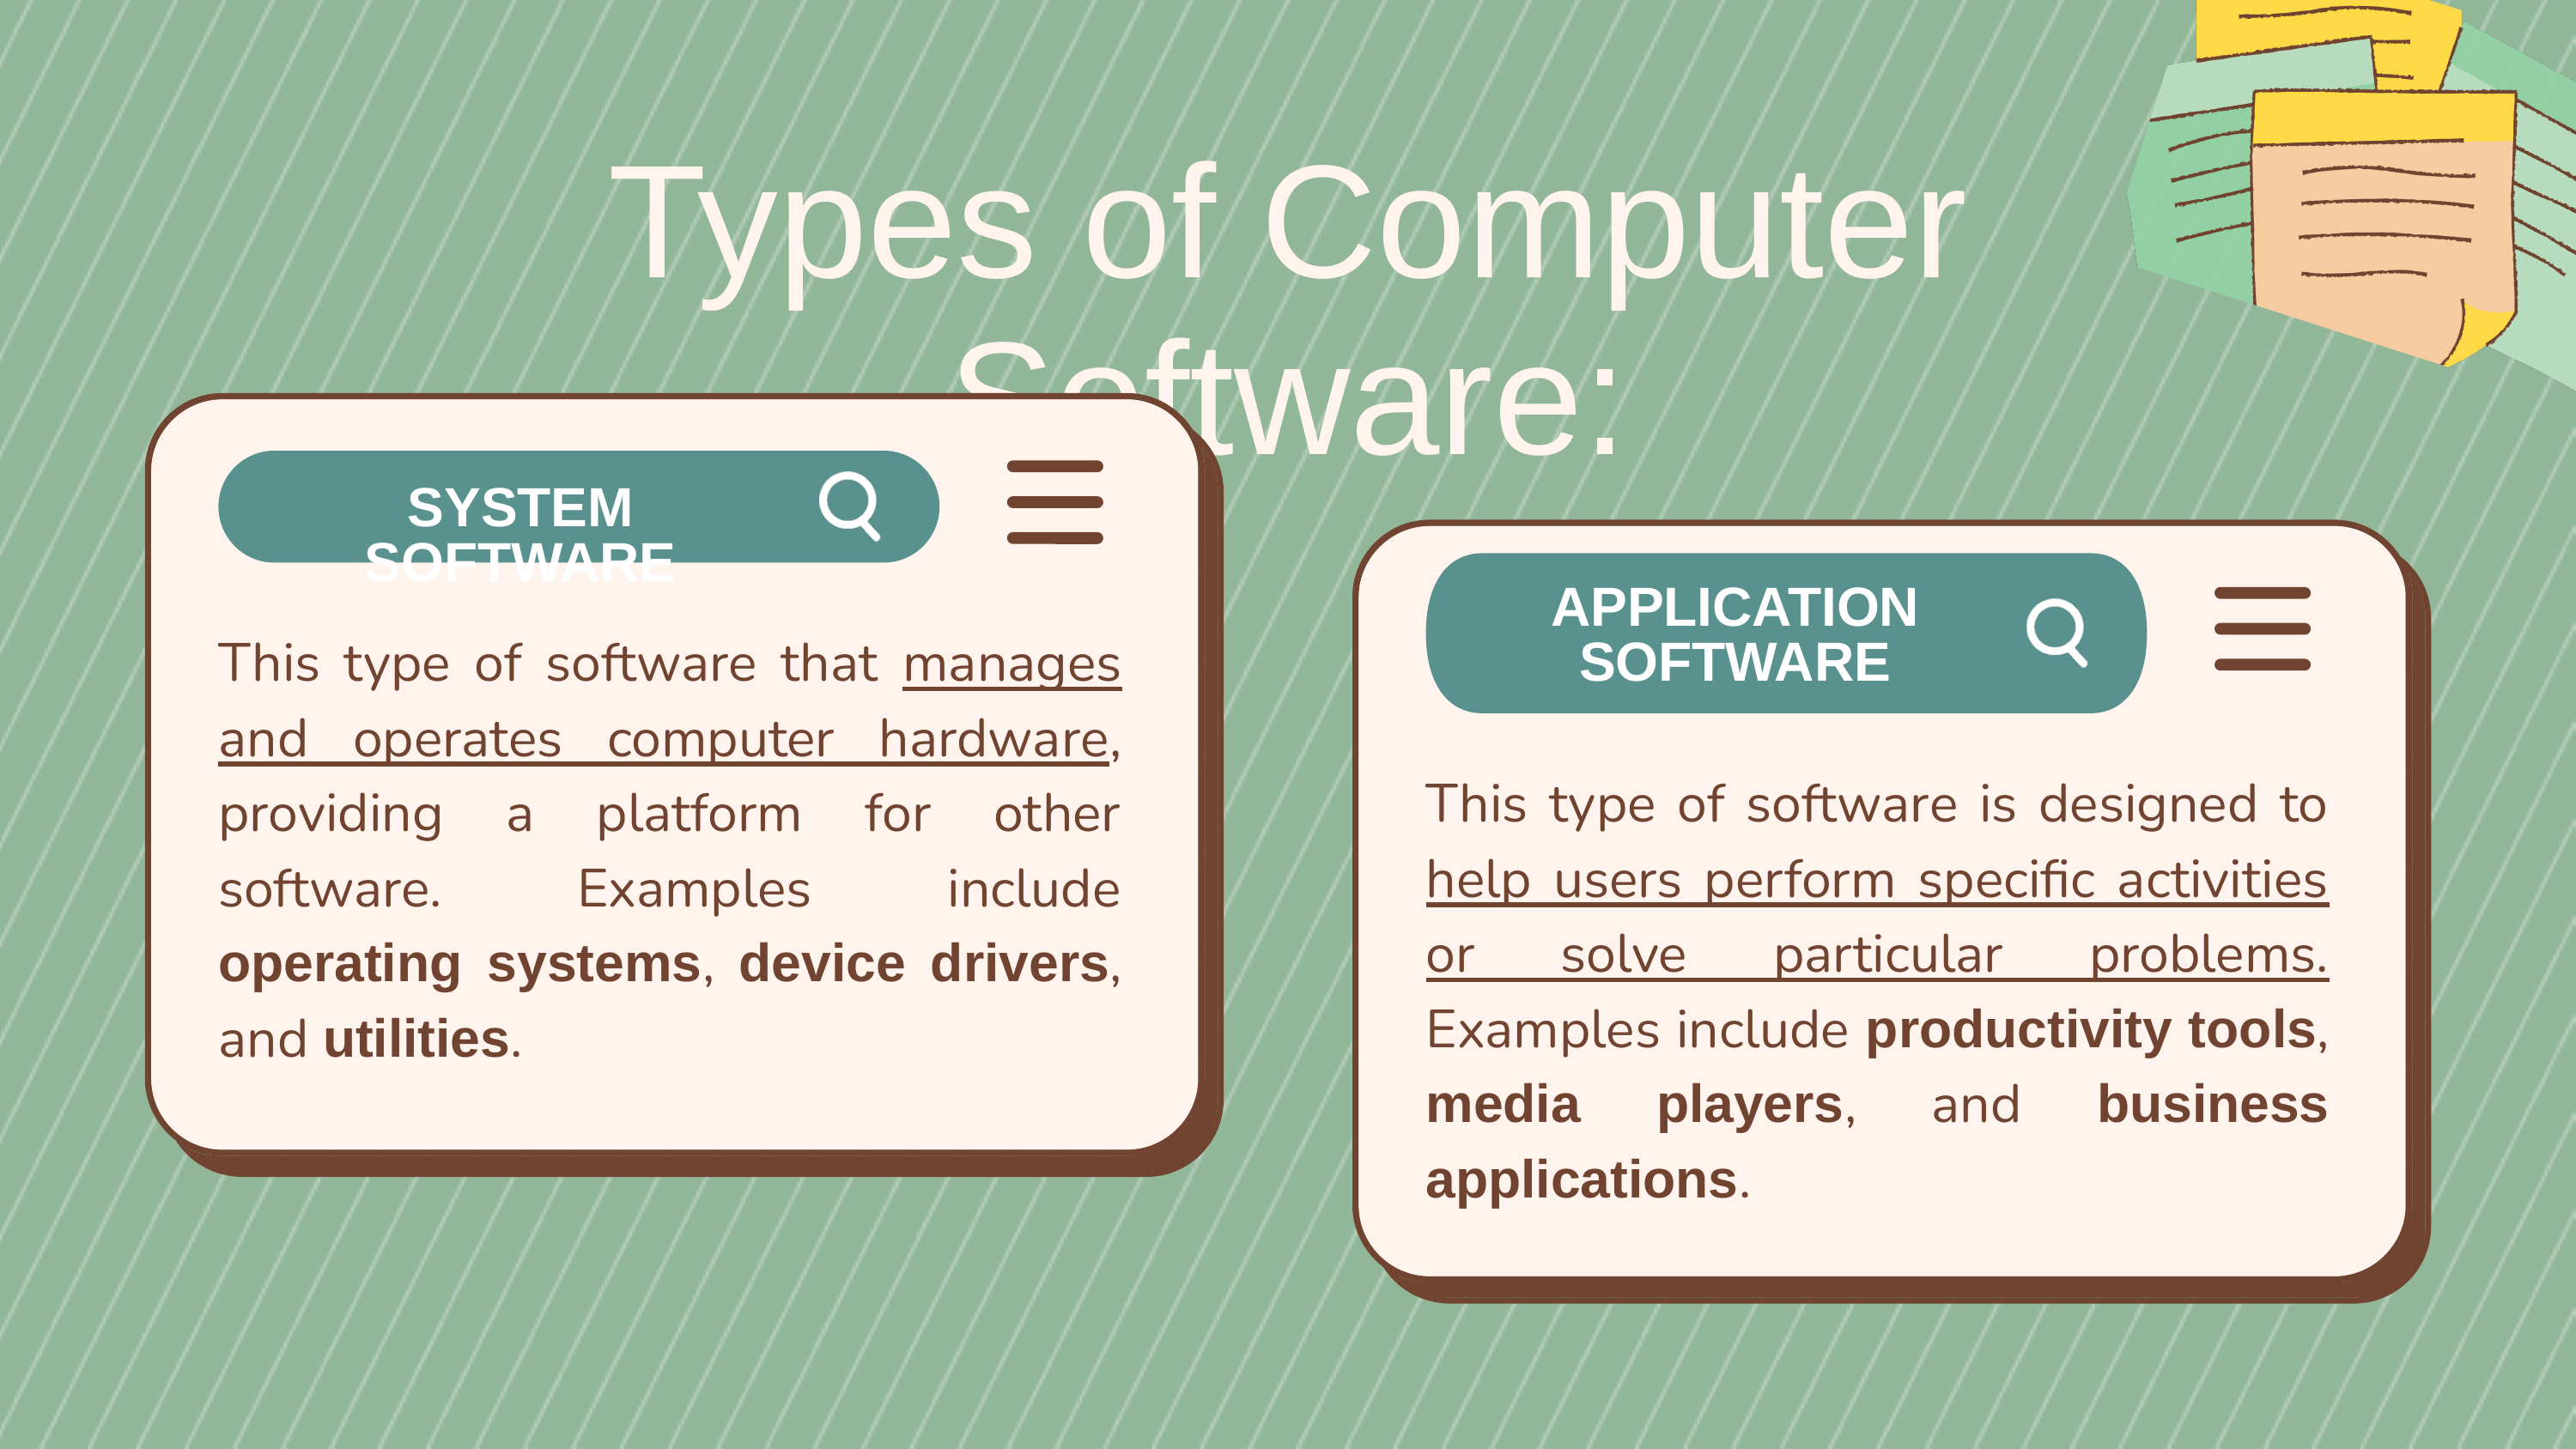

Types of Computer Software:

SYSTEM SOFTWARE

APPLICATION SOFTWARE

This type of software that manages and operates computer hardware, providing a platform for other software. Examples include operating systems, device drivers, and utilities.
This type of software is designed to help users perform specific activities or solve particular problems. Examples include productivity tools, media players, and business applications.